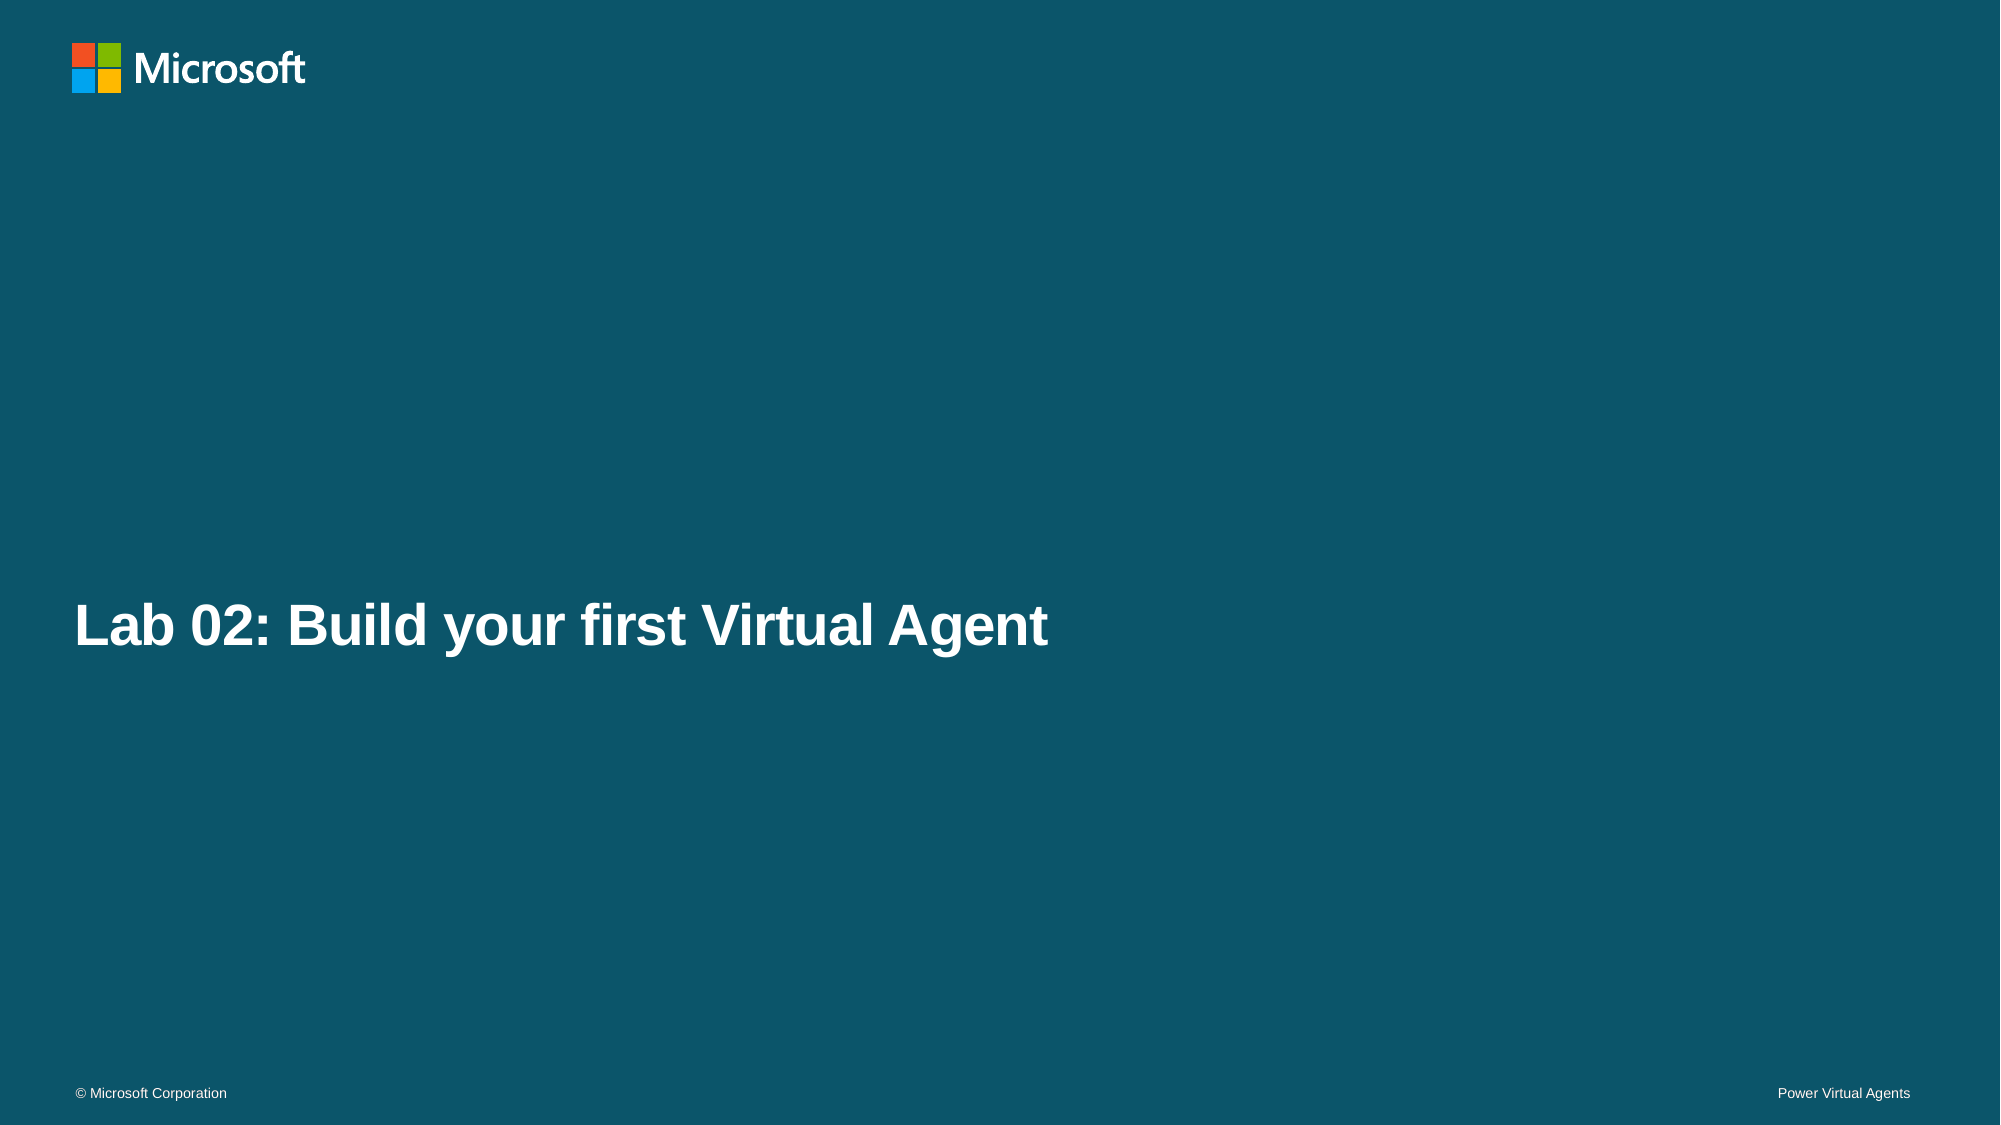

# Lab 02: Build your first Virtual Agent